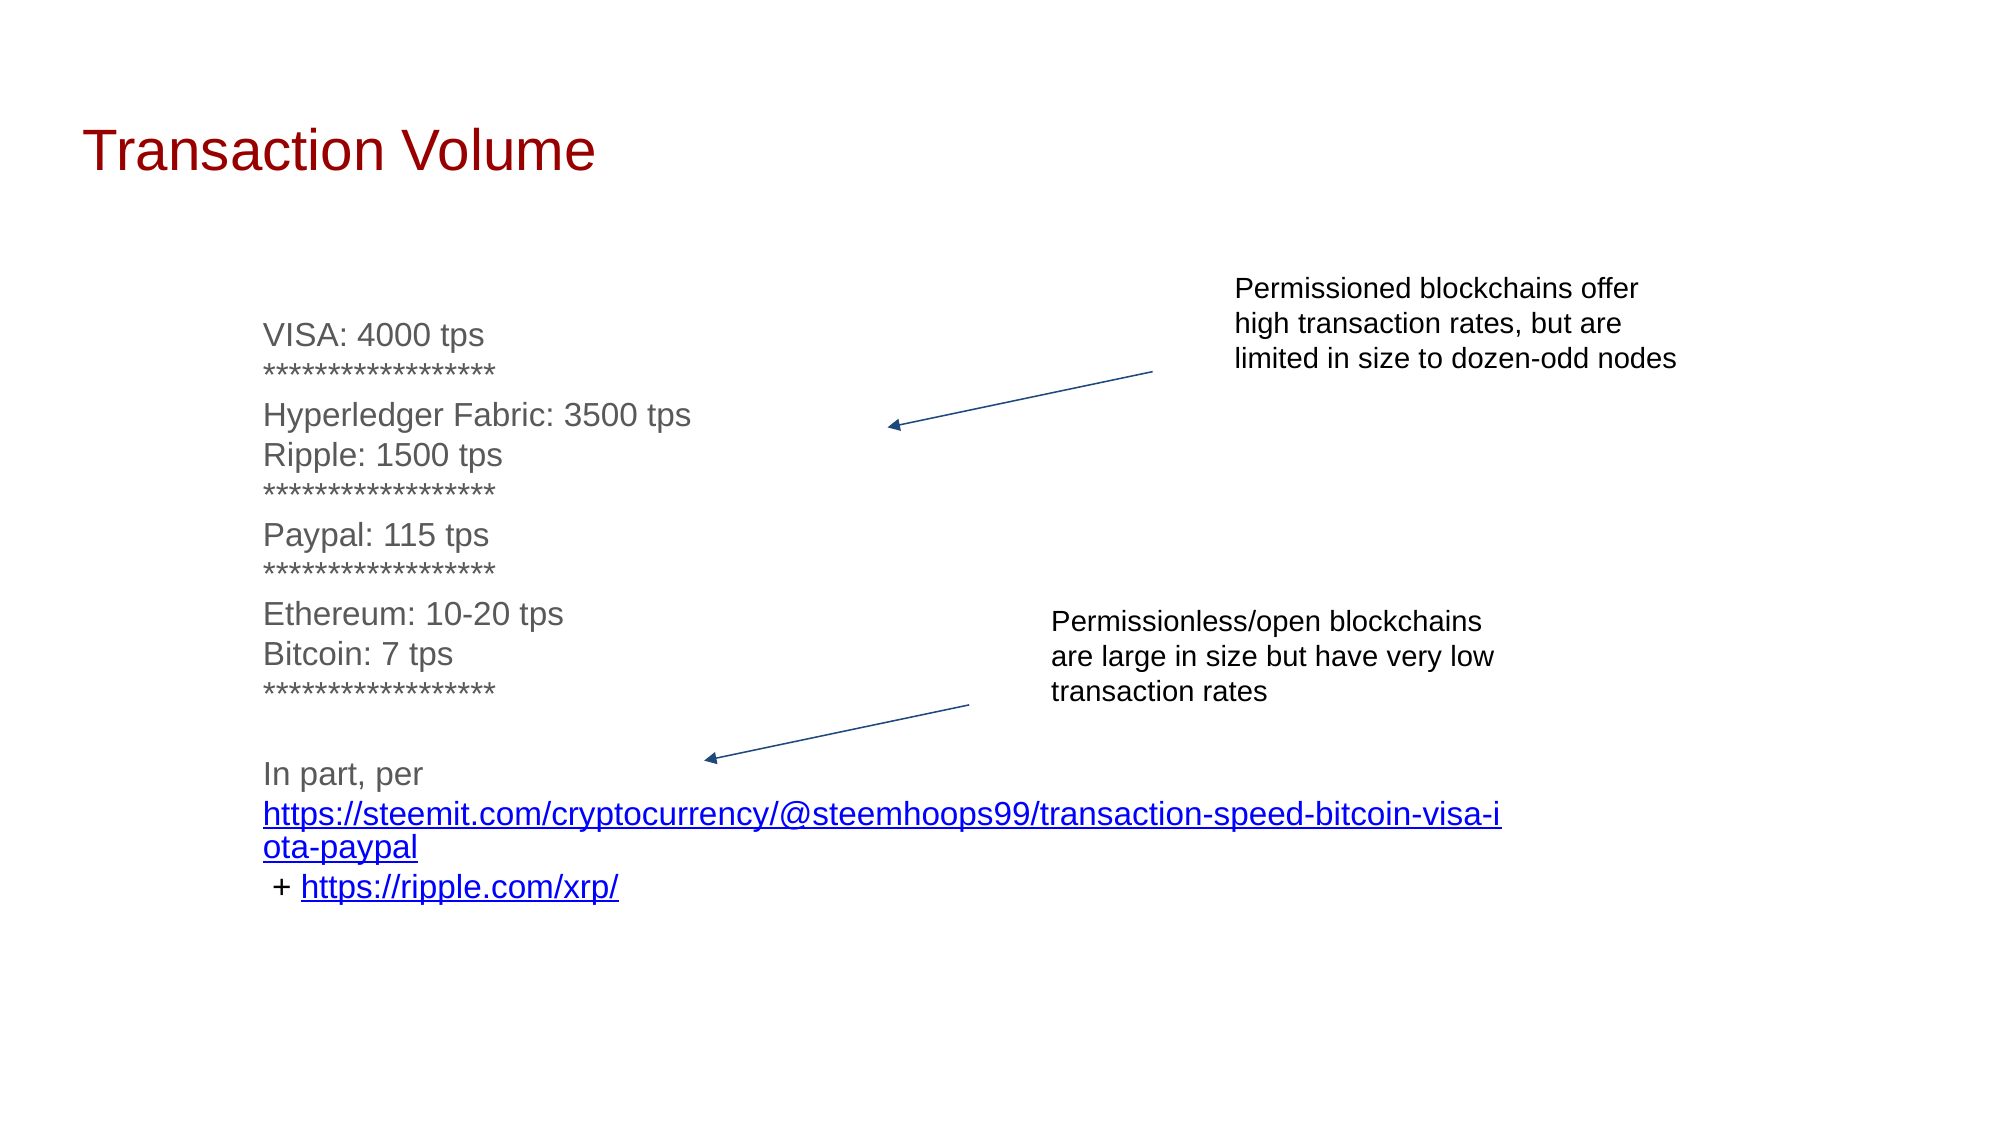

Transaction Volume
Permissioned blockchains offer high transaction rates, but are limited in size to dozen-odd nodes
VISA: 4000 tps
******************
Hyperledger Fabric: 3500 tps
Ripple: 1500 tps
******************
Paypal: 115 tps
******************
Ethereum: 10-20 tps
Bitcoin: 7 tps
******************

In part, per https://steemit.com/cryptocurrency/@steemhoops99/transaction-speed-bitcoin-visa-iota-paypal + https://ripple.com/xrp/

Permissionless/open blockchains are large in size but have very low transaction rates